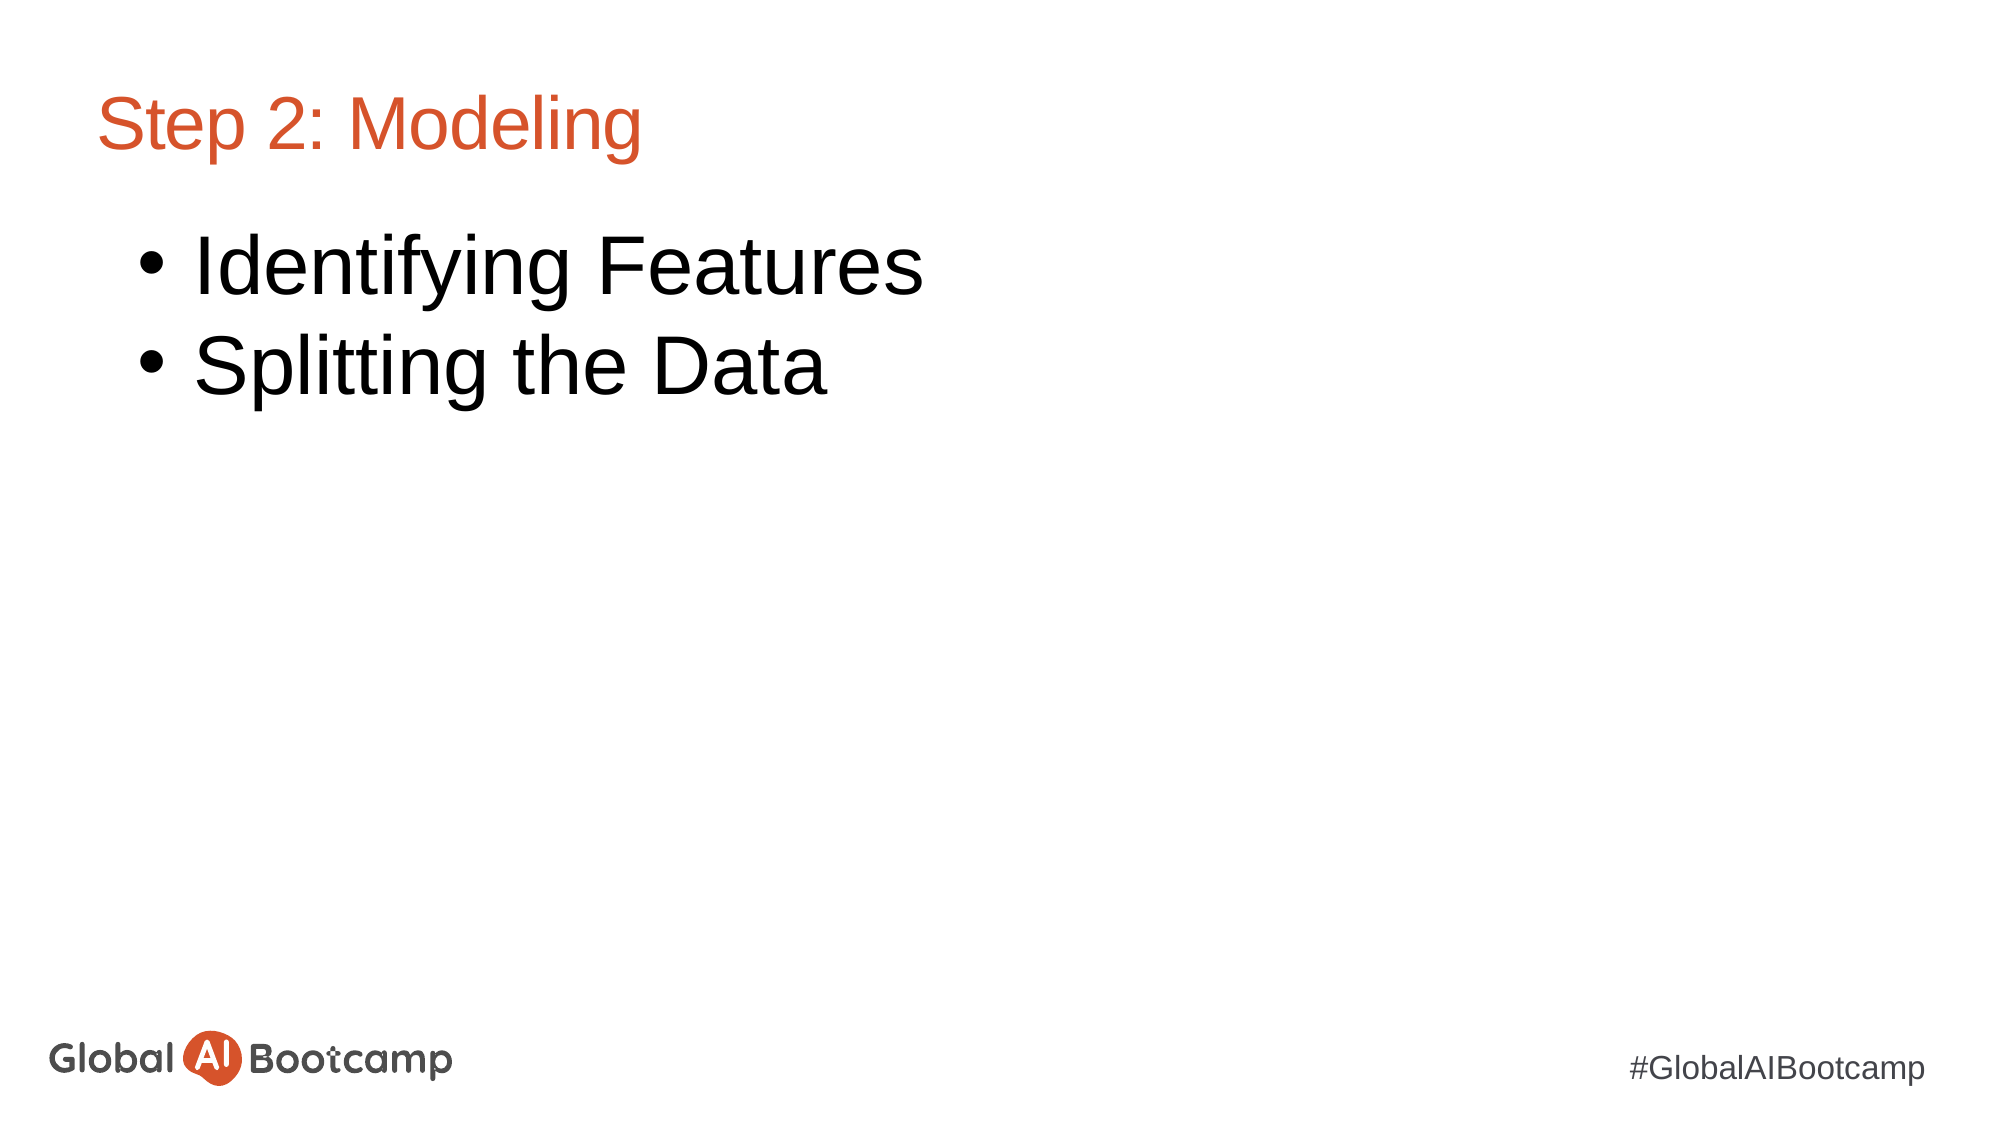

# Step 2: Modeling
Identifying Features
Splitting the Data